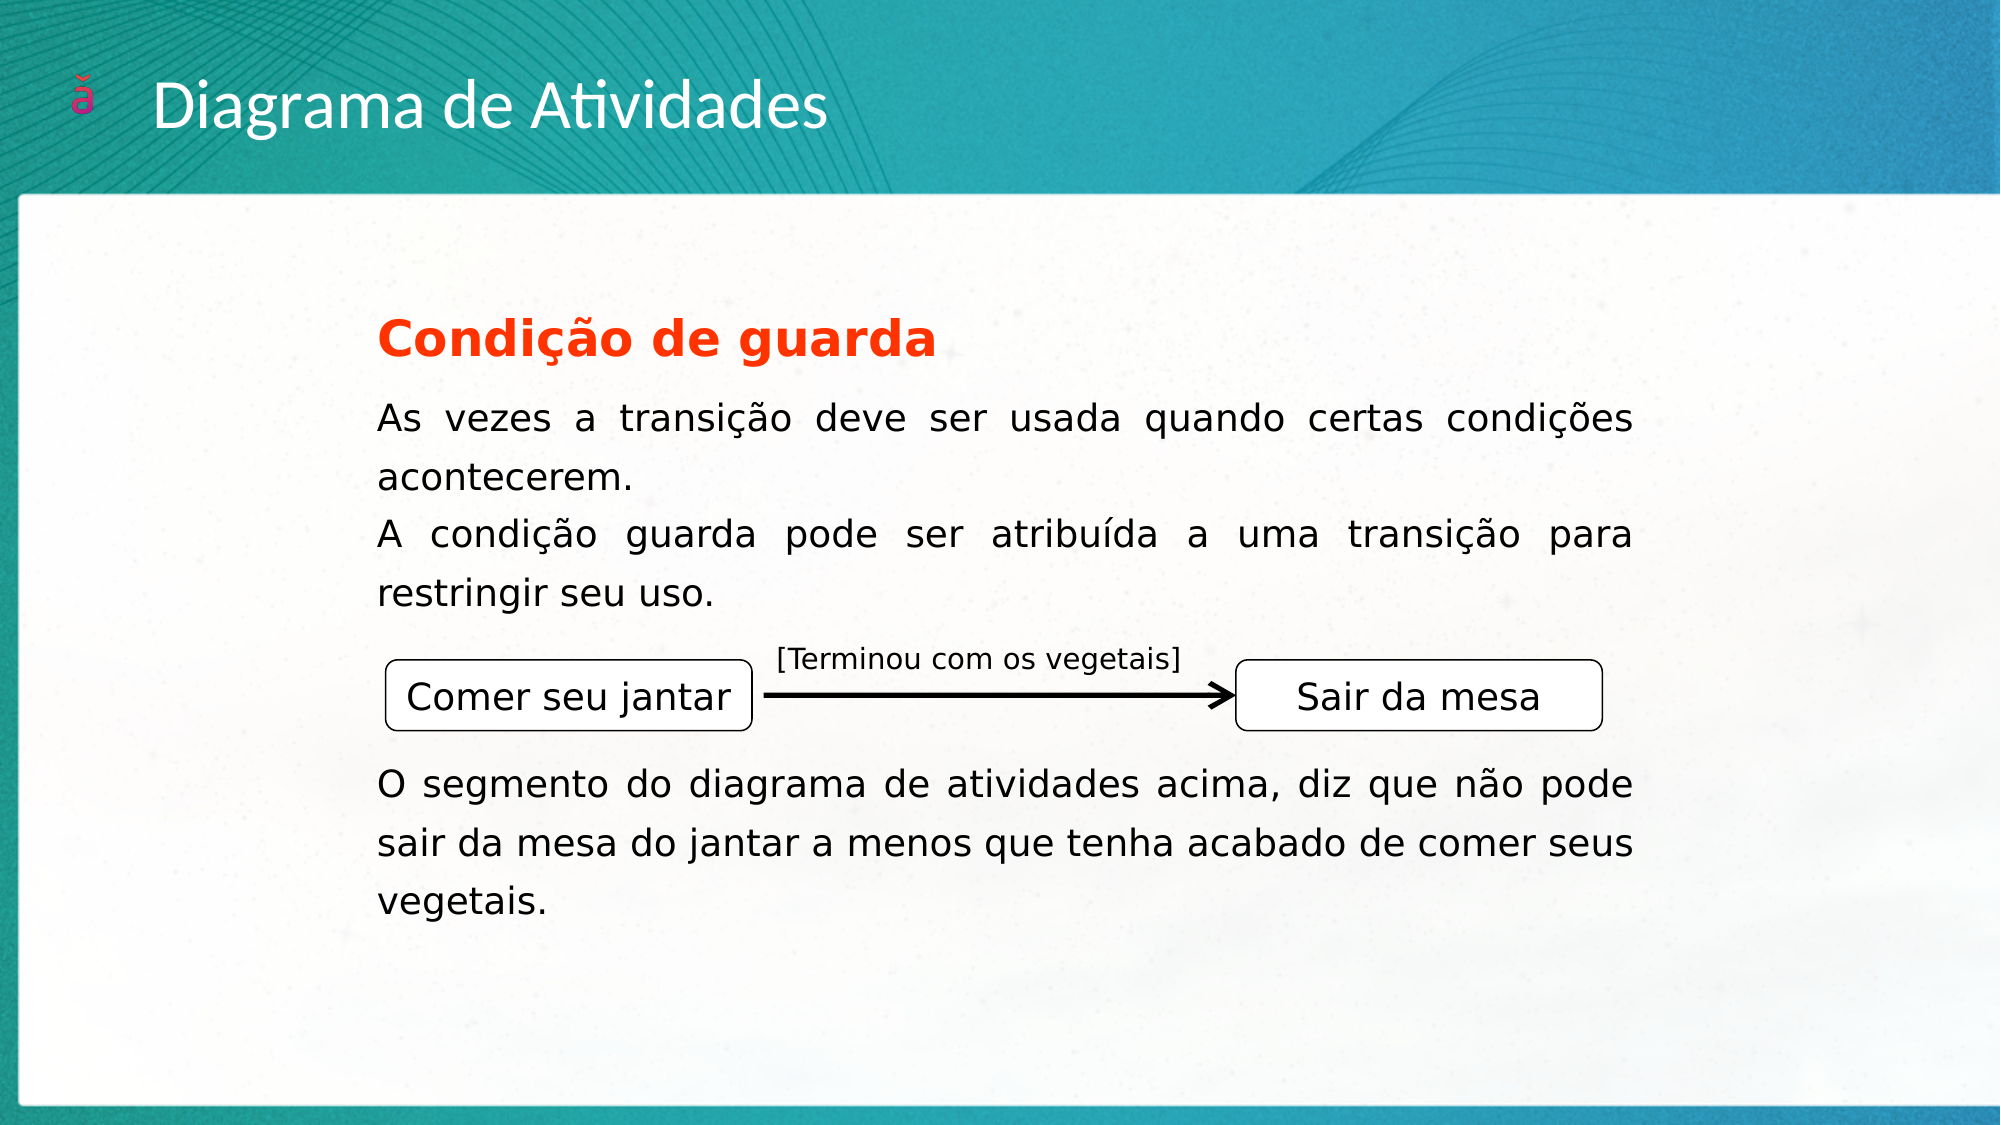

Diagrama de Atividades
Condição de guarda
As vezes a transição deve ser usada quando certas condições acontecerem.
A condição guarda pode ser atribuída a uma transição para restringir seu uso.
[Terminou com os vegetais]
Comer seu jantar
Sair da mesa

O segmento do diagrama de atividades acima, diz que não pode sair da mesa do jantar a menos que tenha acabado de comer seus vegetais.